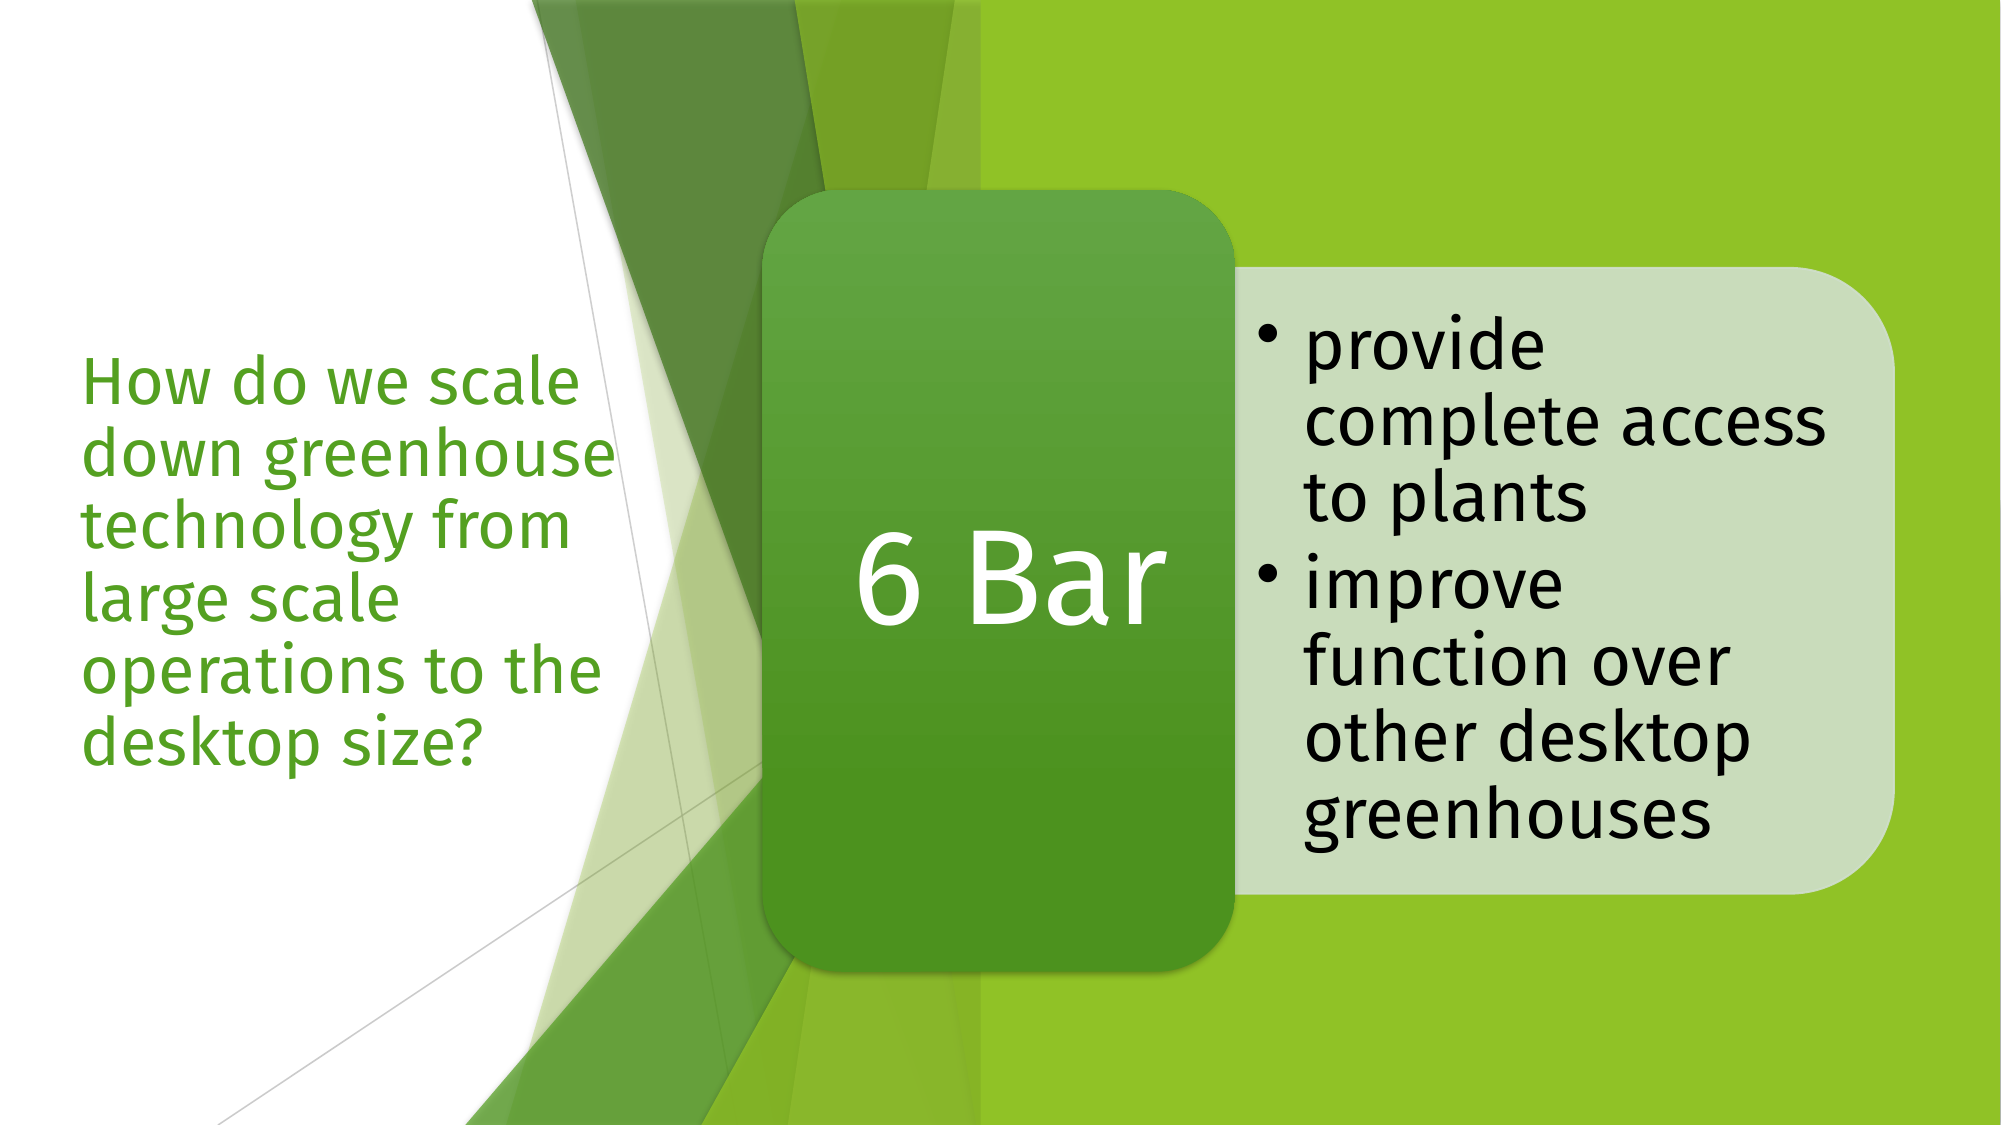

provide complete access to plants
improve function over other desktop greenhouses
6 Bar
# How do we scale down greenhouse technology from large scale operations to the desktop size?